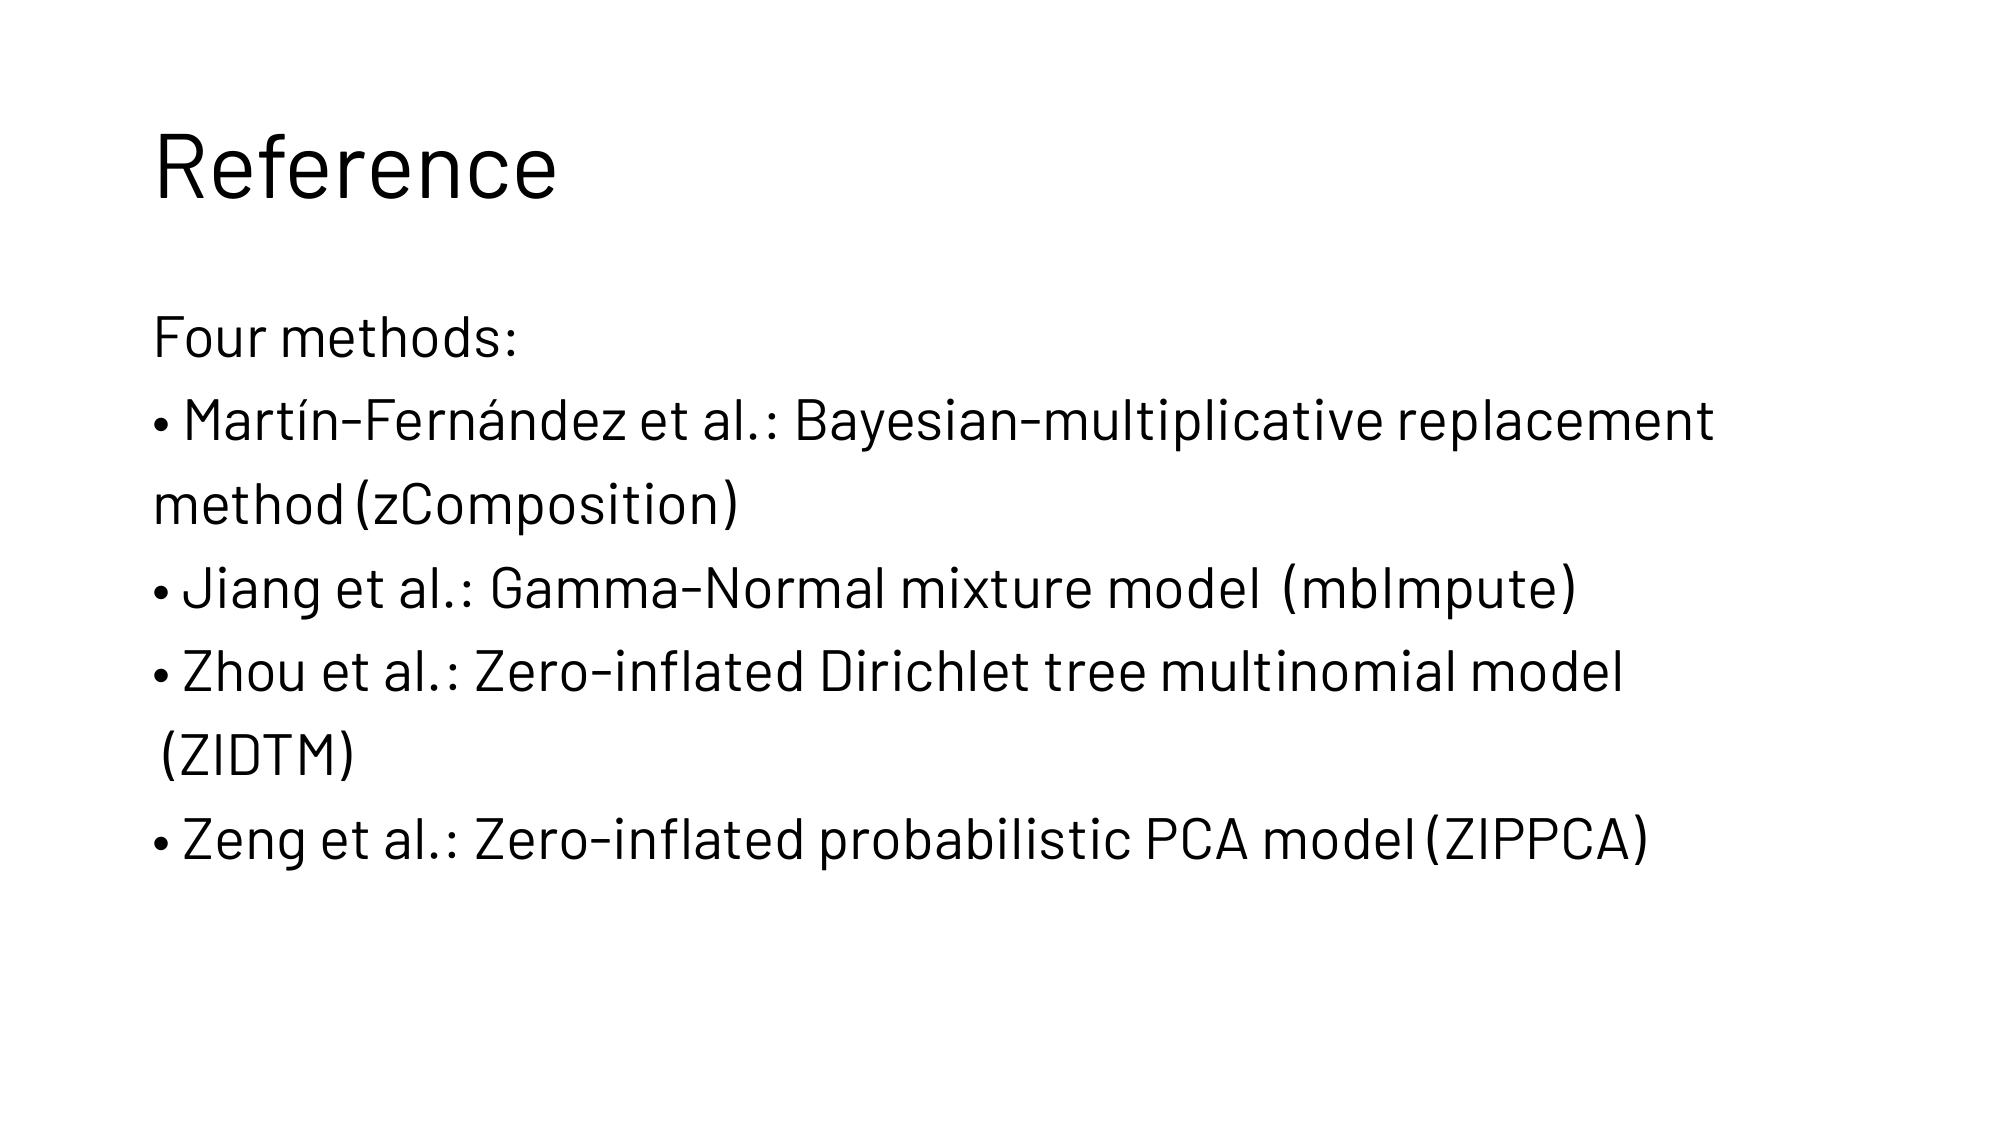

# Reference
Four methods:
• Martín-Fernández et al.: Bayesian-multiplicative replacement
method (zComposition)
• Jiang et al.: Gamma-Normal mixture model  (mbImpute)
• Zhou et al.: Zero-inflated Dirichlet tree multinomial model
 (ZIDTM)
• Zeng et al.: Zero-inflated probabilistic PCA model (ZIPPCA)